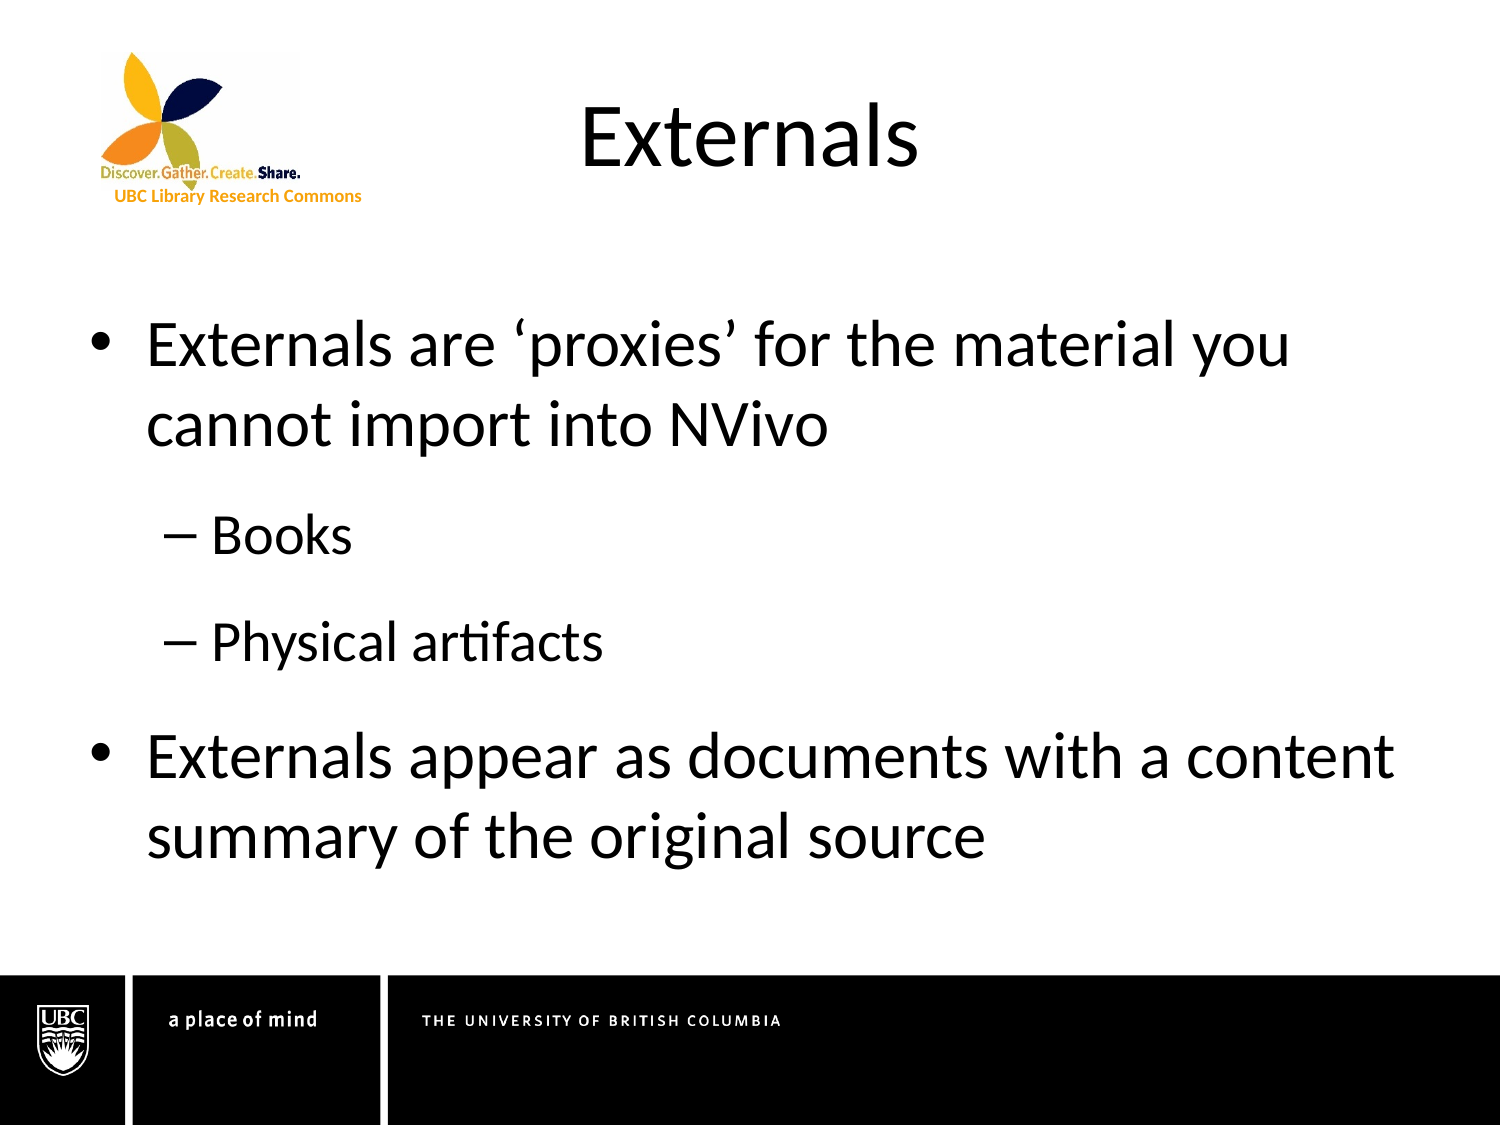

Externals
Externals are ‘proxies’ for the material you cannot import into NVivo
Books
Physical artifacts
Externals appear as documents with a content summary of the original source